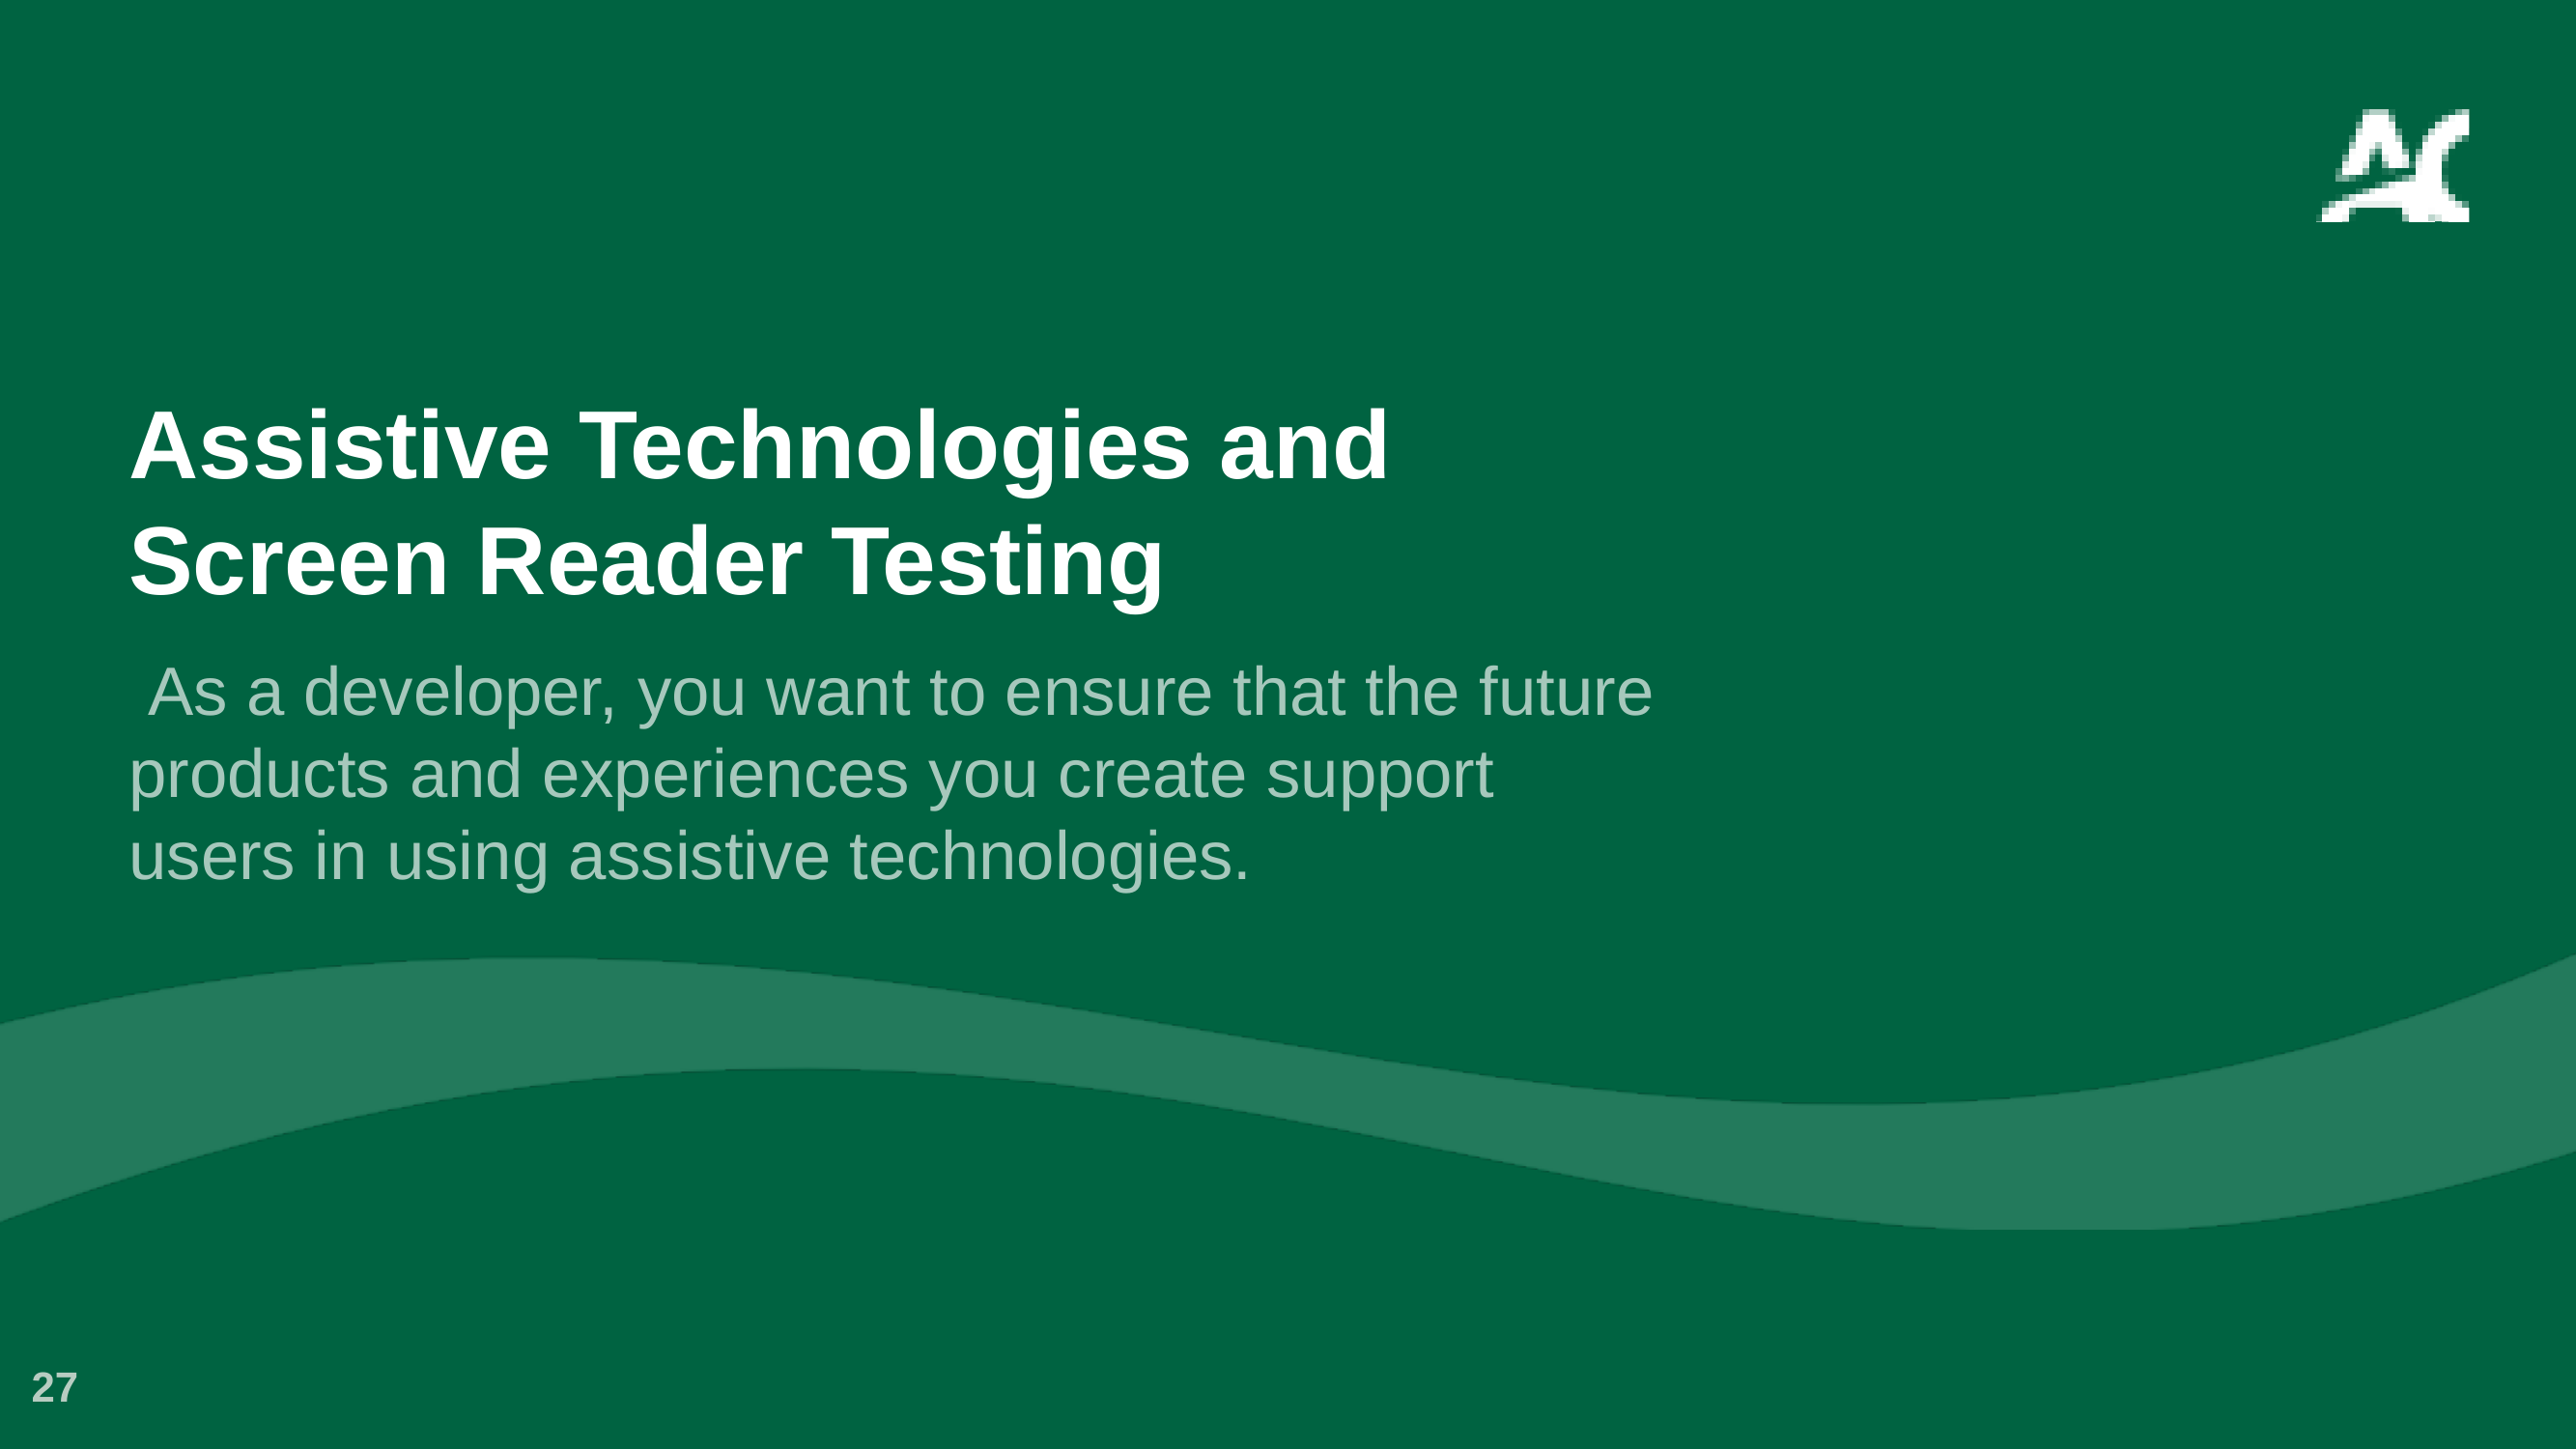

# Assistive Technologies and Screen Reader Testing
 As a developer, you want to ensure that the future products and experiences you create support users in using assistive technologies.

27